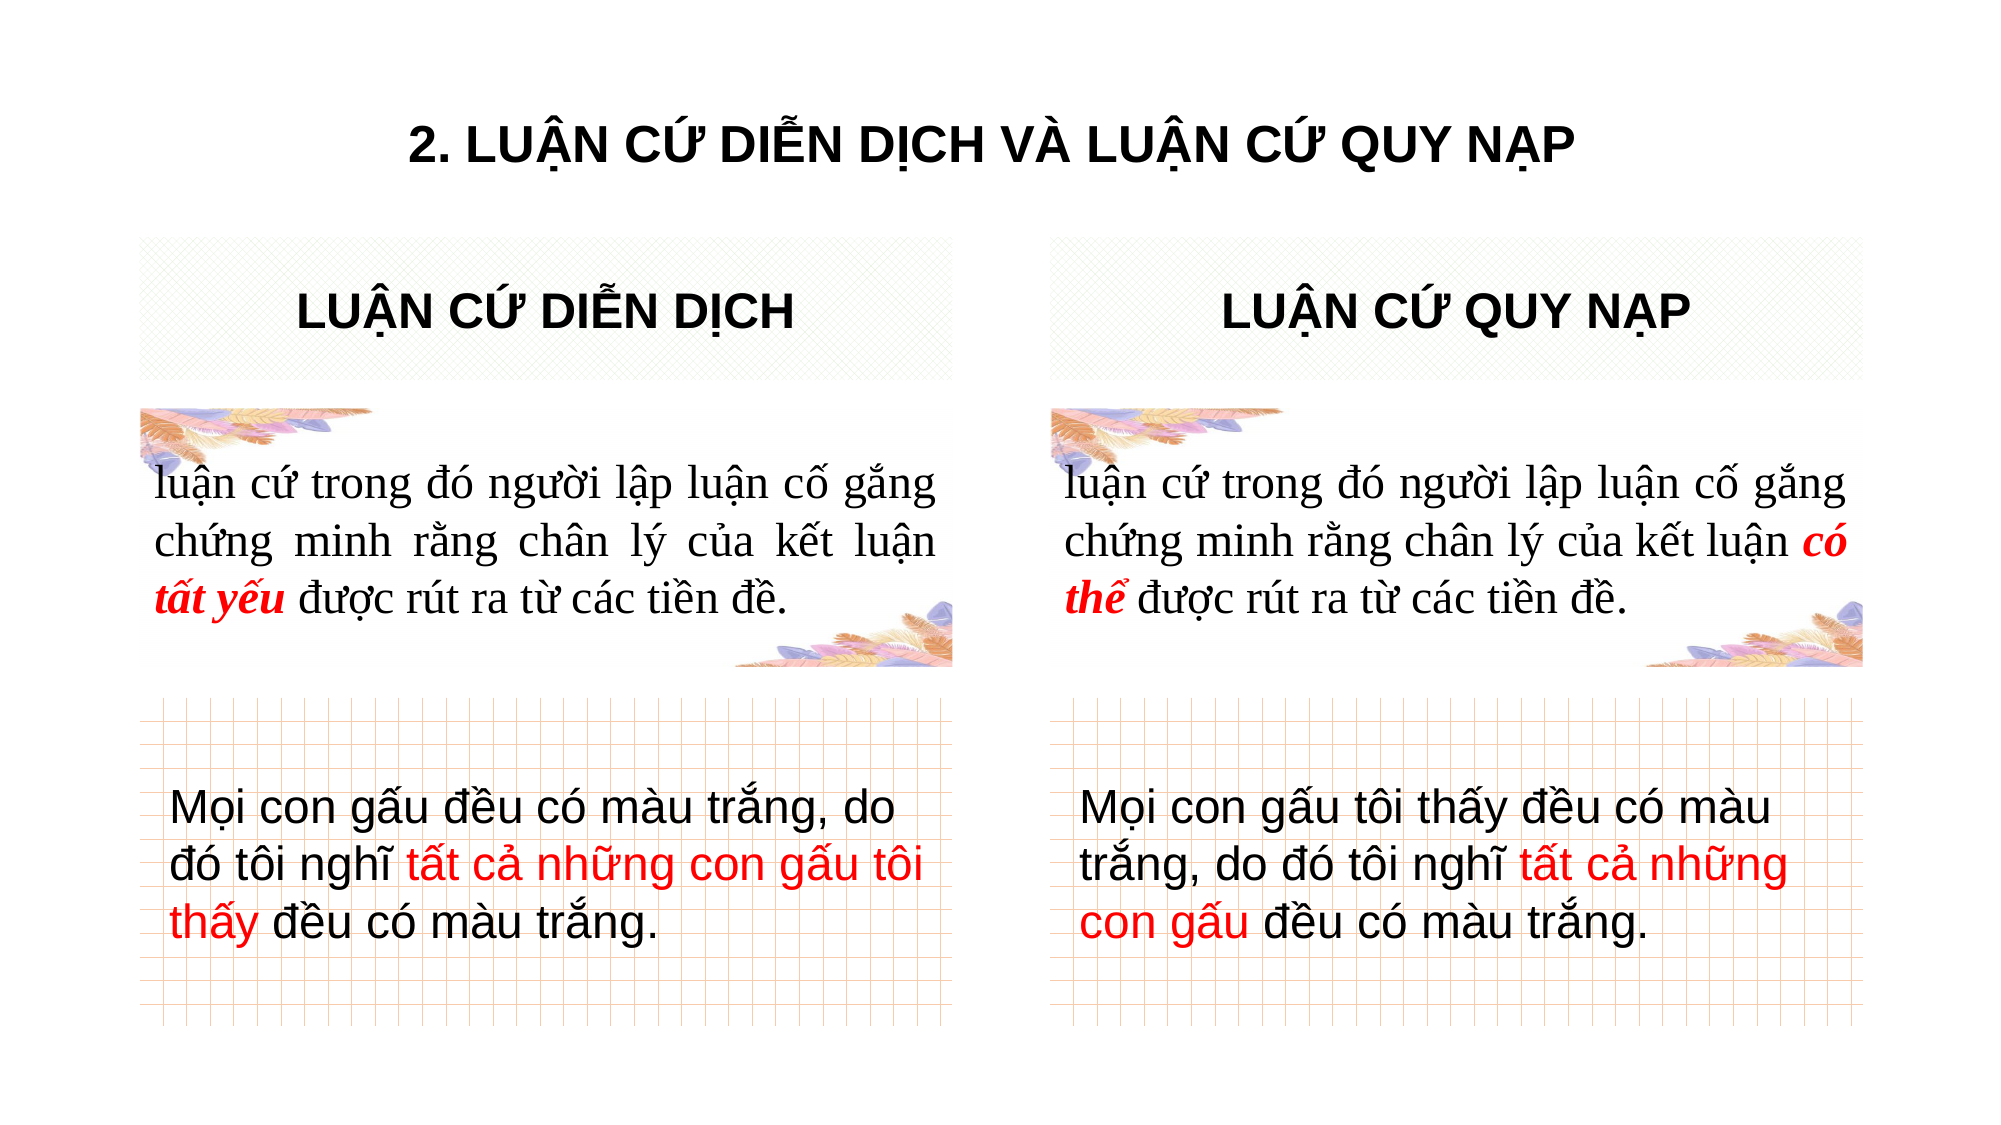

2. LUẬN CỨ DIỄN DỊCH VÀ LUẬN CỨ QUY NẠP
LUẬN CỨ DIỄN DỊCH
LUẬN CỨ QUY NẠP
luận cứ trong đó người lập luận cố gắng chứng minh rằng chân lý của kết luận tất yếu được rút ra từ các tiền đề.
luận cứ trong đó người lập luận cố gắng chứng minh rằng chân lý của kết luận có thể được rút ra từ các tiền đề.
 Mọi sinh viên đều học Triết học.
(2) Minh là sinh viên.
(3) Minh phải học triết học.
Mọi con gấu đều có màu trắng, do đó tôi nghĩ tất cả những con gấu tôi thấy đều có màu trắng.
 Hầu hết sinh viên học Triết học.
(2) Minh là sinh viên.
(3) Minh phải học triết học.
Mọi con gấu tôi thấy đều có màu trắng, do đó tôi nghĩ tất cả những con gấu đều có màu trắng.